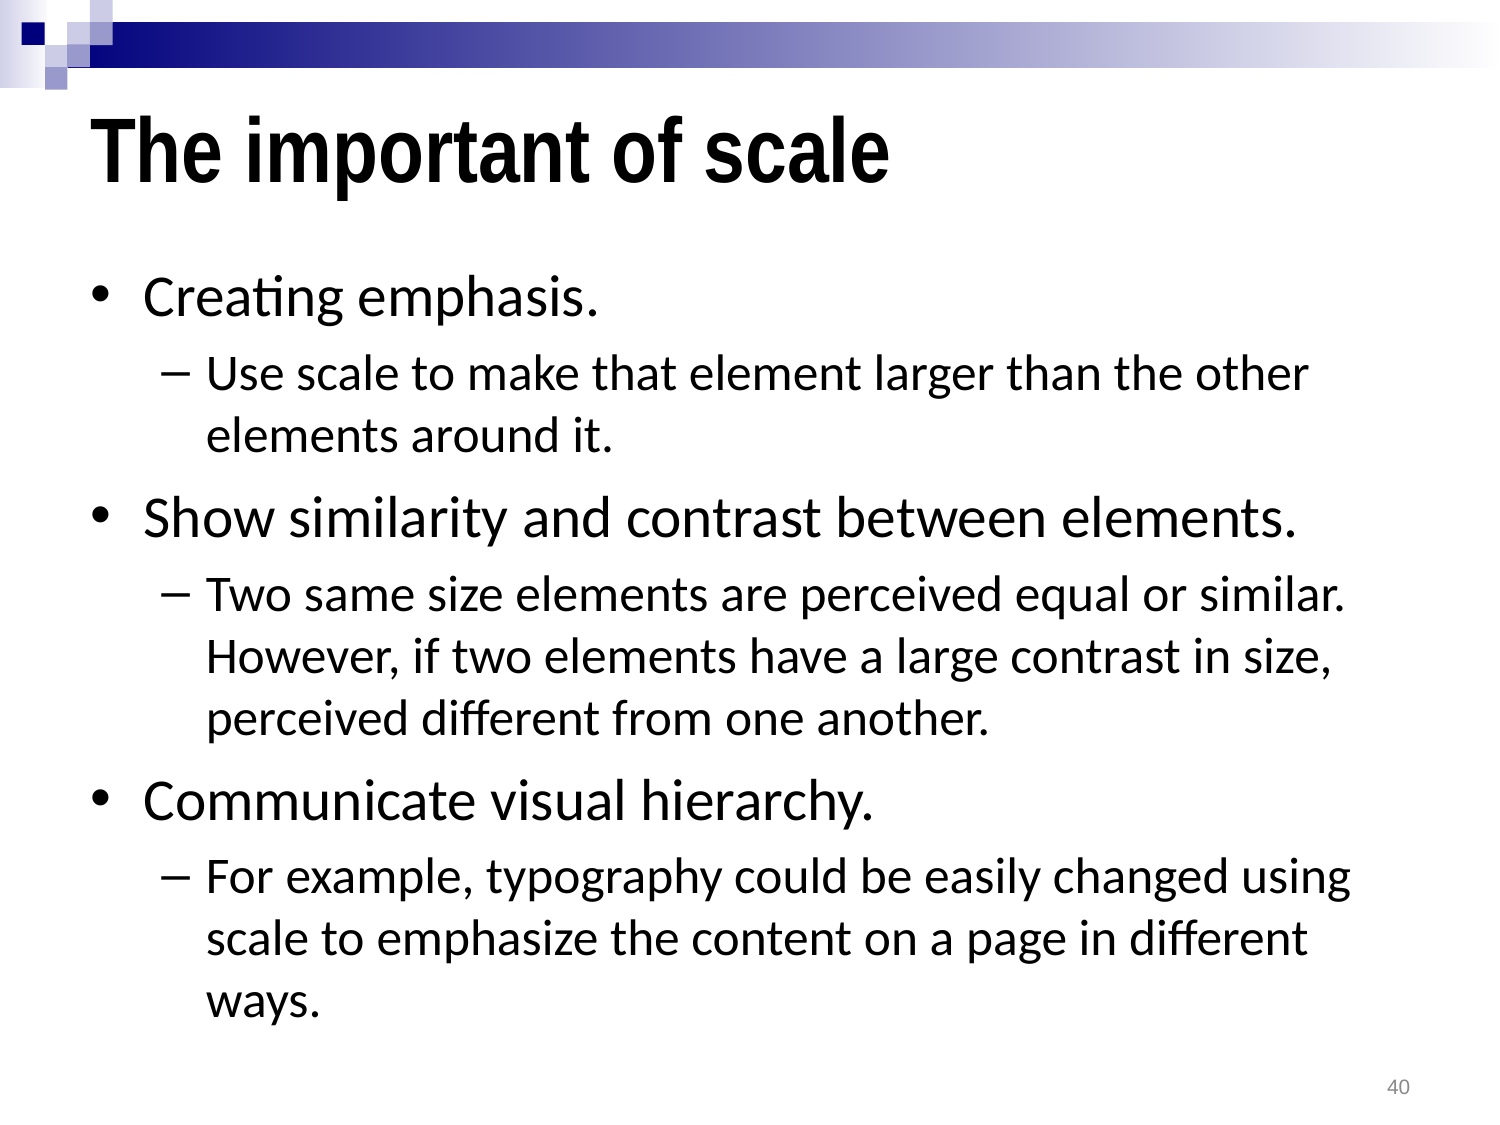

# The important of scale
Creating emphasis.
Use scale to make that element larger than the other elements around it.
Show similarity and contrast between elements.
Two same size elements are perceived equal or similar. However, if two elements have a large contrast in size, perceived different from one another.
Communicate visual hierarchy.
For example, typography could be easily changed using scale to emphasize the content on a page in different ways.
40